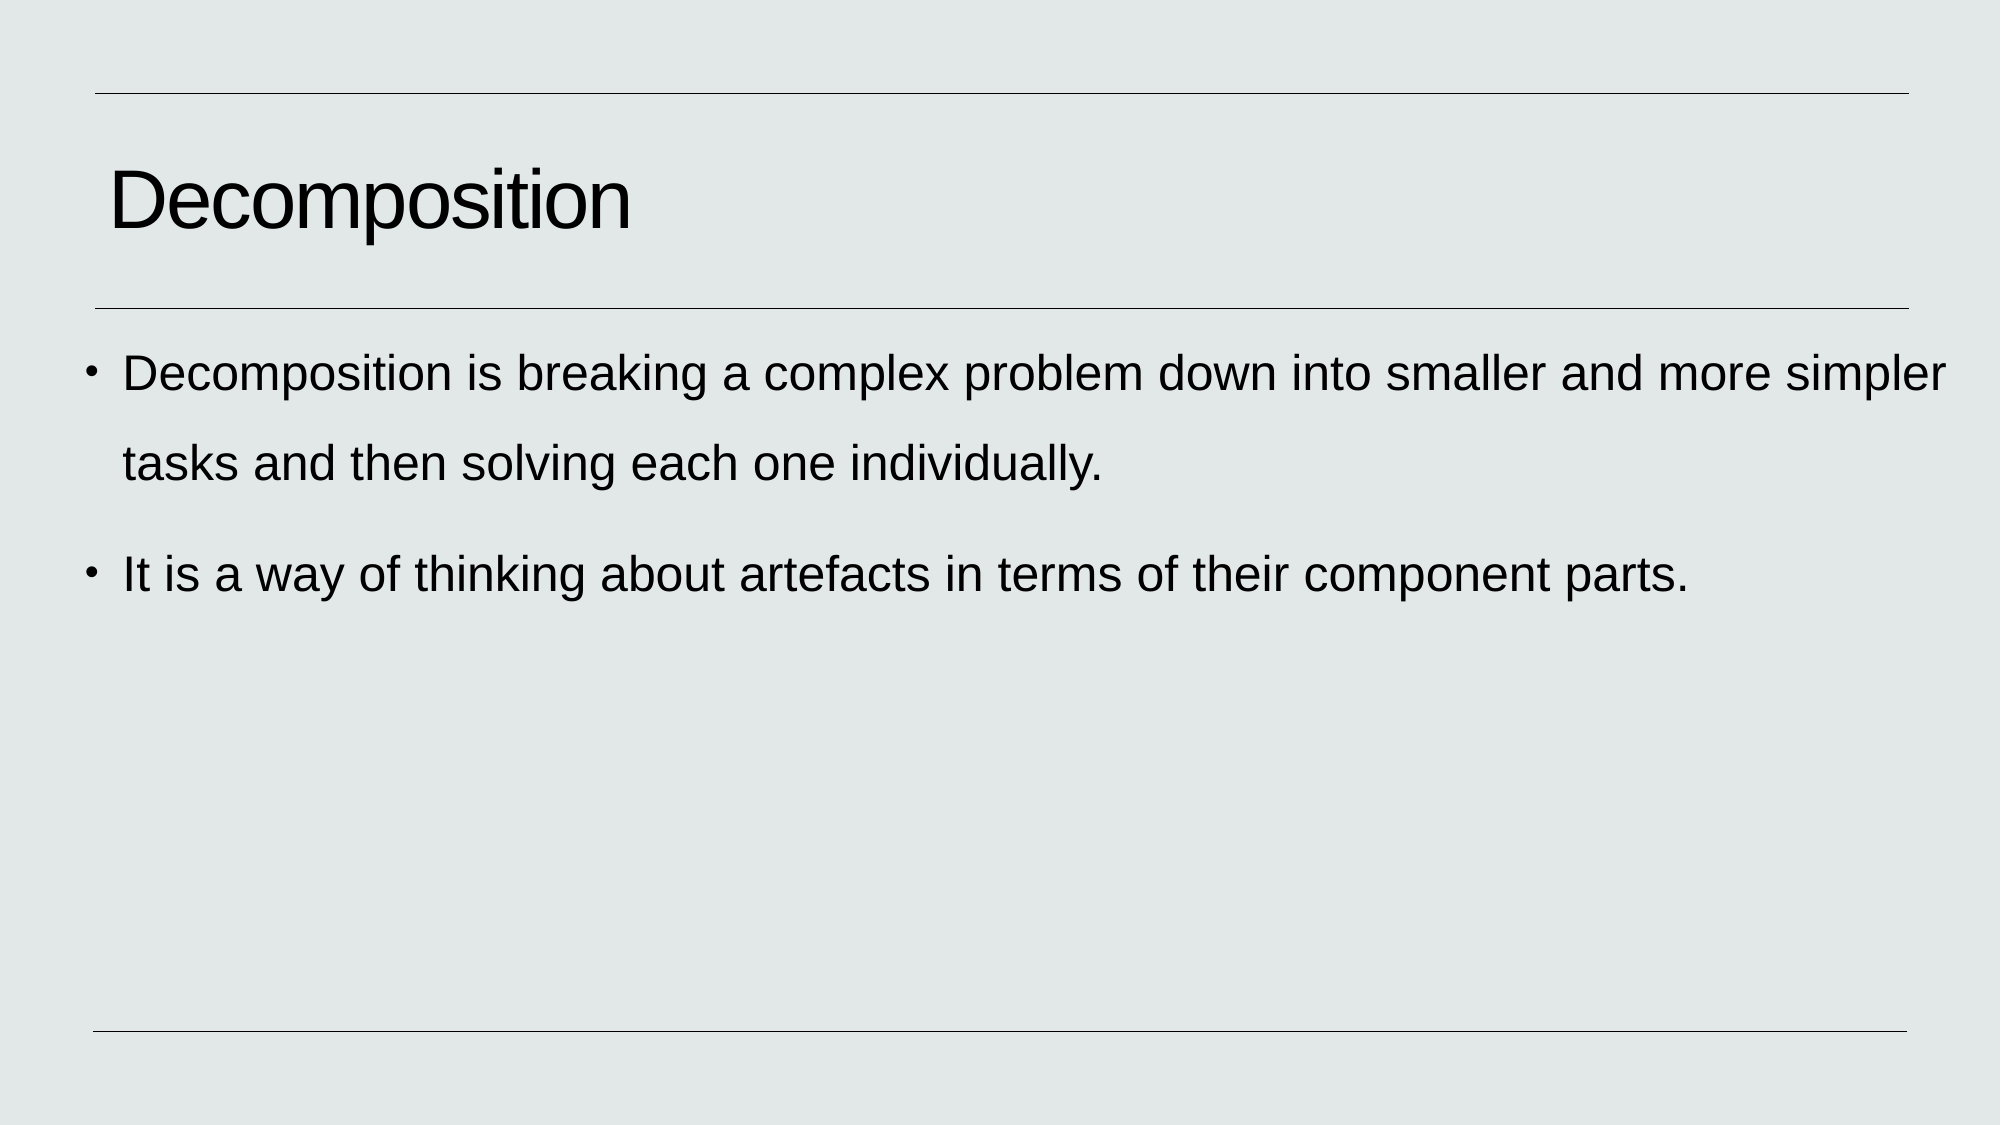

# Decomposition
Decomposition is breaking a complex problem down into smaller and more simpler tasks and then solving each one individually.
It is a way of thinking about artefacts in terms of their component parts.